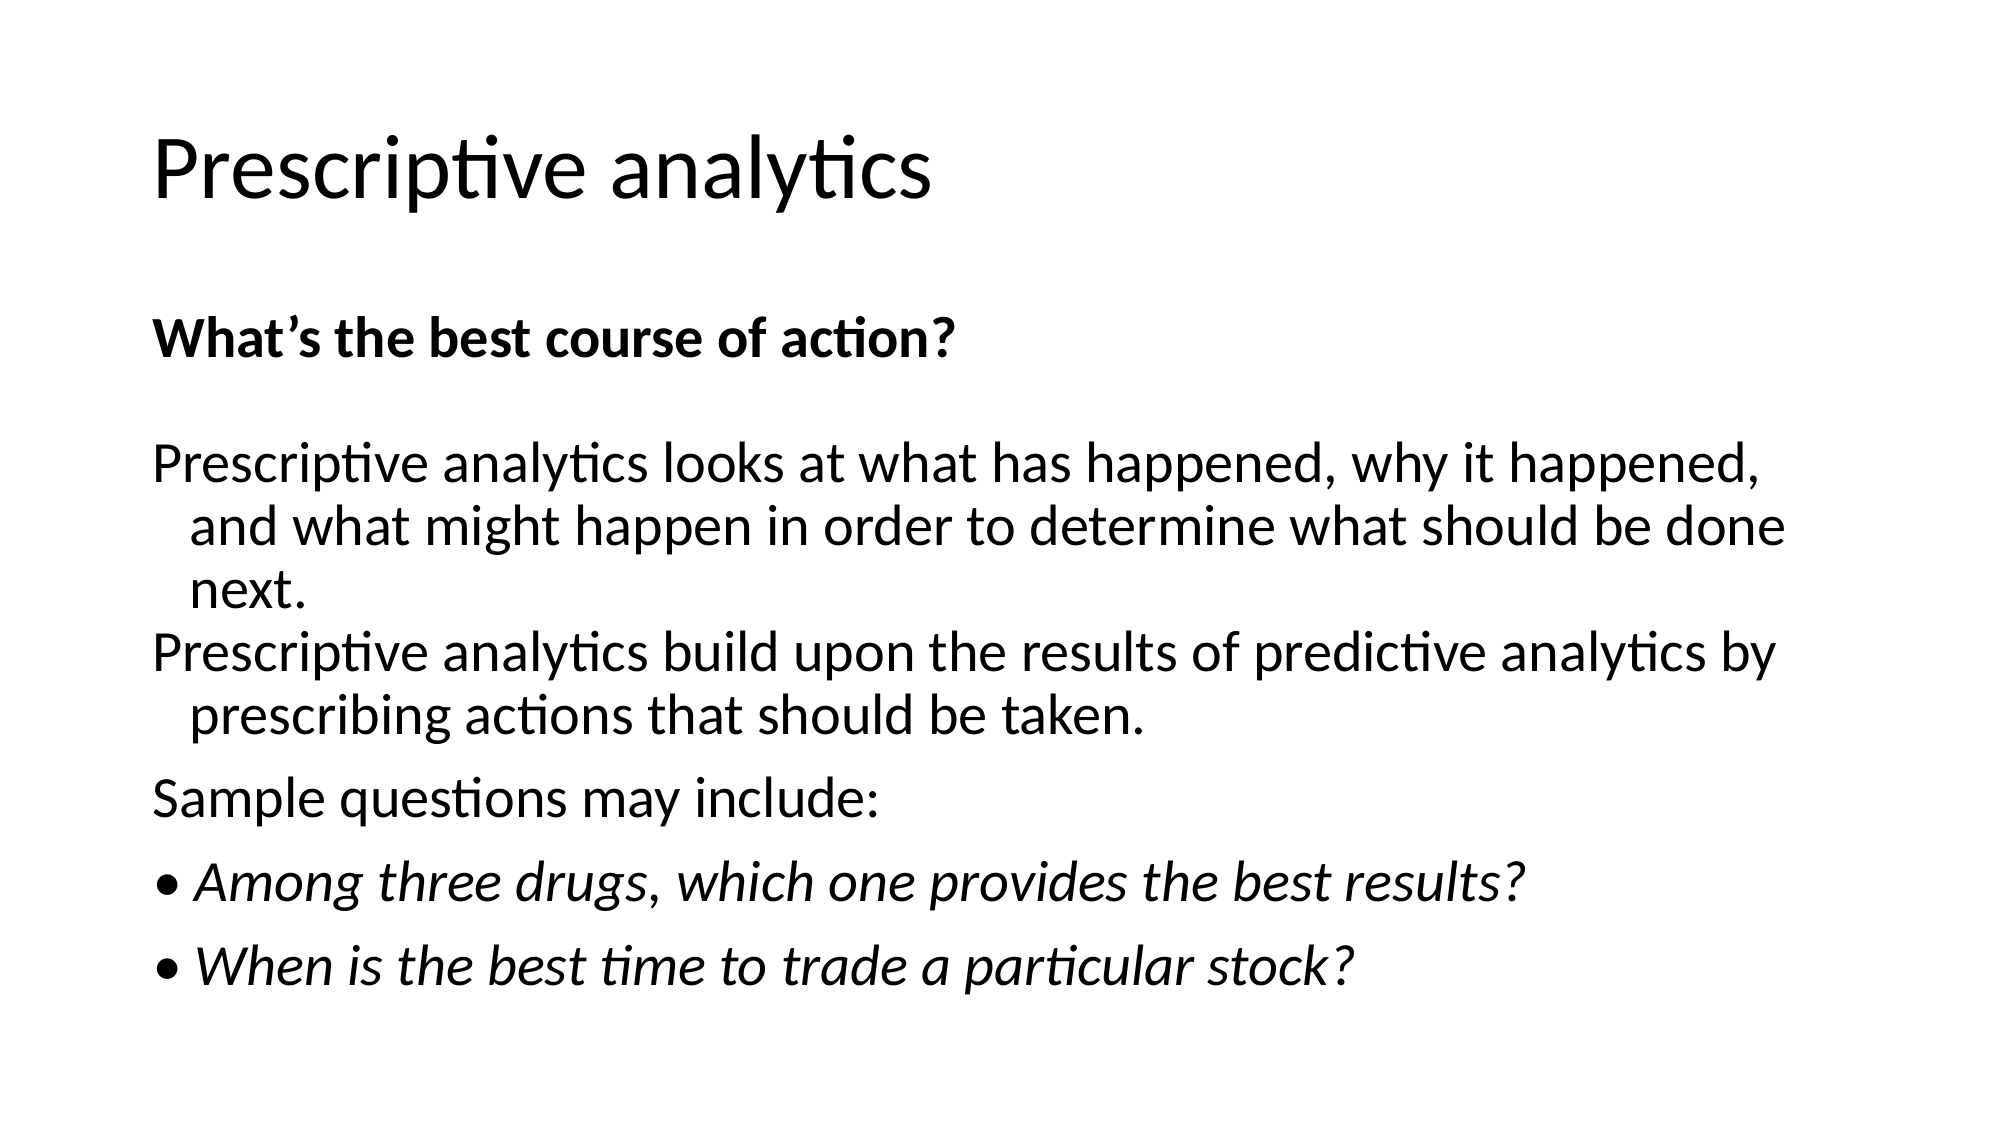

# Prescriptive analytics
What’s the best course of action?

Prescriptive analytics looks at what has happened, why it happened, and what might happen in order to determine what should be done next.
Prescriptive analytics build upon the results of predictive analytics by prescribing actions that should be taken.
Sample questions may include:
• Among three drugs, which one provides the best results?
• When is the best time to trade a particular stock?